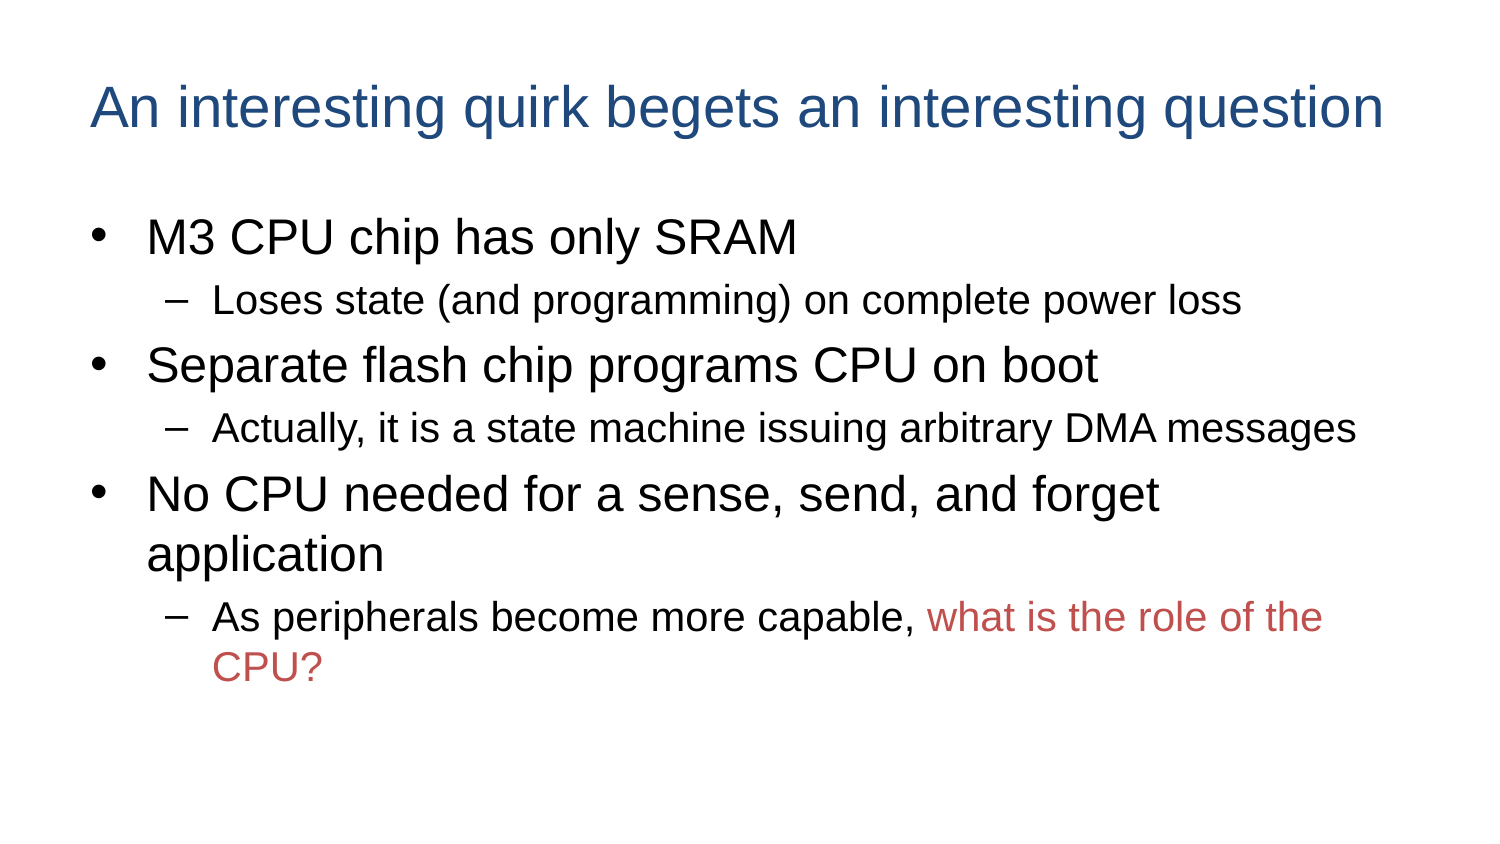

# An interesting quirk begets an interesting question
M3 CPU chip has only SRAM
Loses state (and programming) on complete power loss
Separate flash chip programs CPU on boot
Actually, it is a state machine issuing arbitrary DMA messages
No CPU needed for a sense, send, and forget application
As peripherals become more capable, what is the role of the CPU?